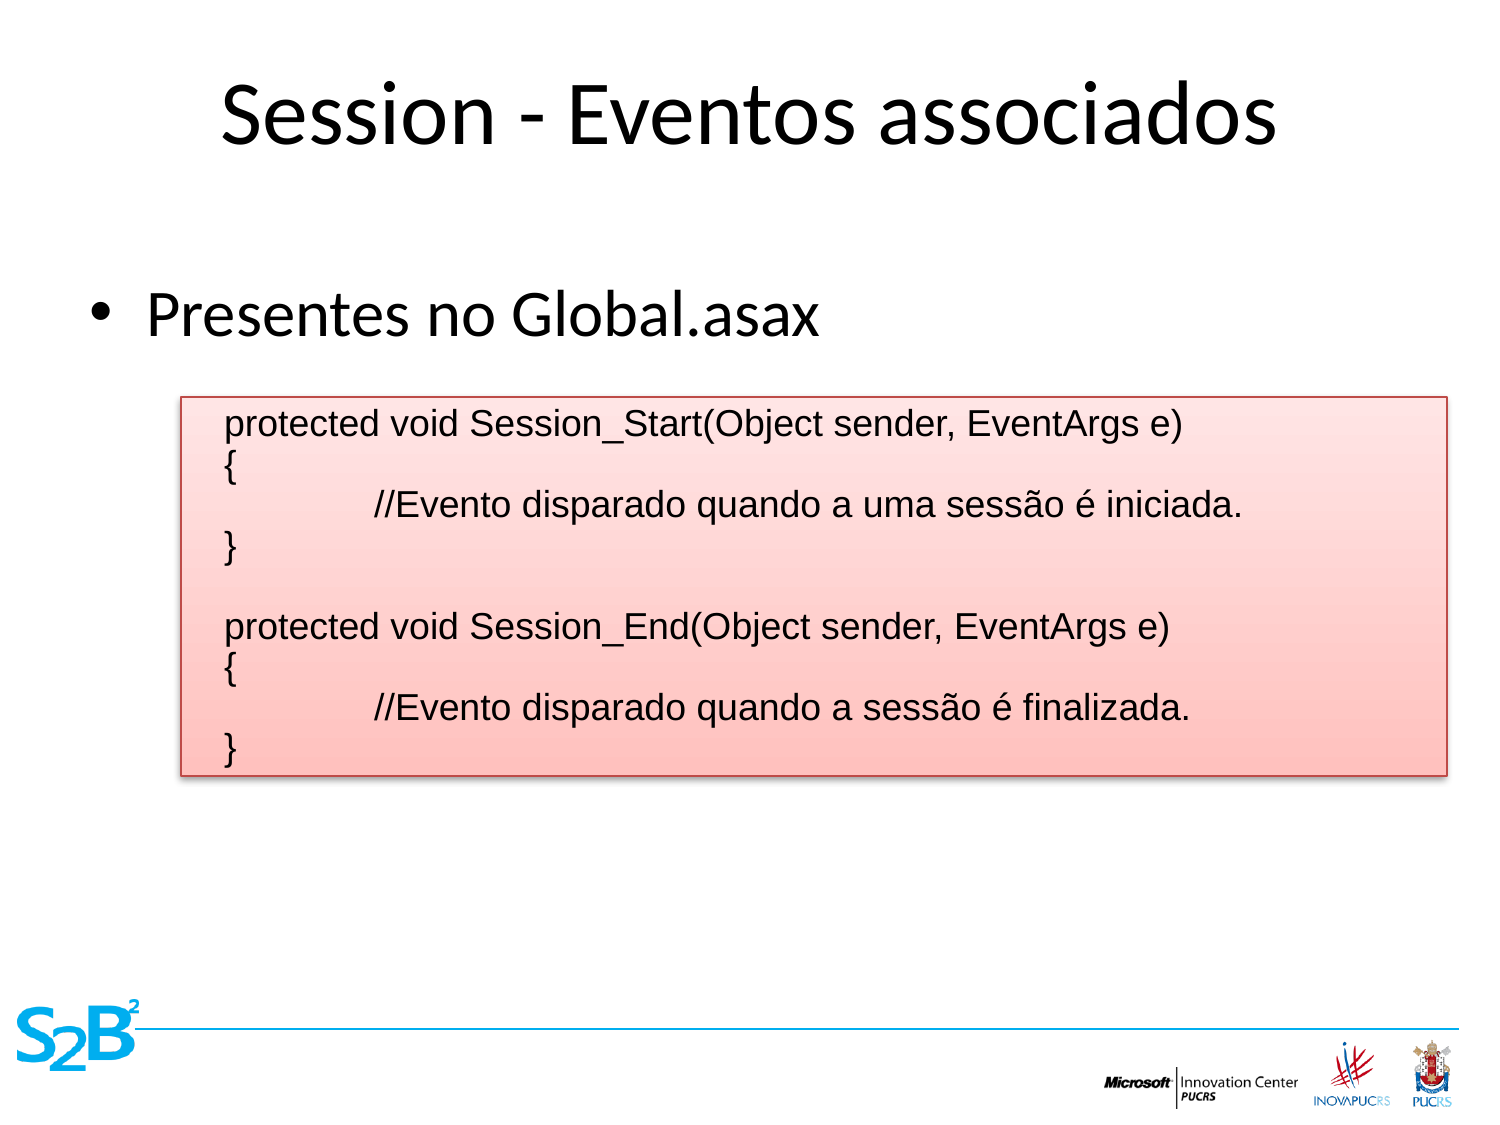

# Session - Eventos associados
Presentes no Global.asax

protected void Session_Start(Object sender, EventArgs e)
{
	//Evento disparado quando a uma sessão é iniciada.
}

protected void Session_End(Object sender, EventArgs e)
{
	//Evento disparado quando a sessão é finalizada.
}